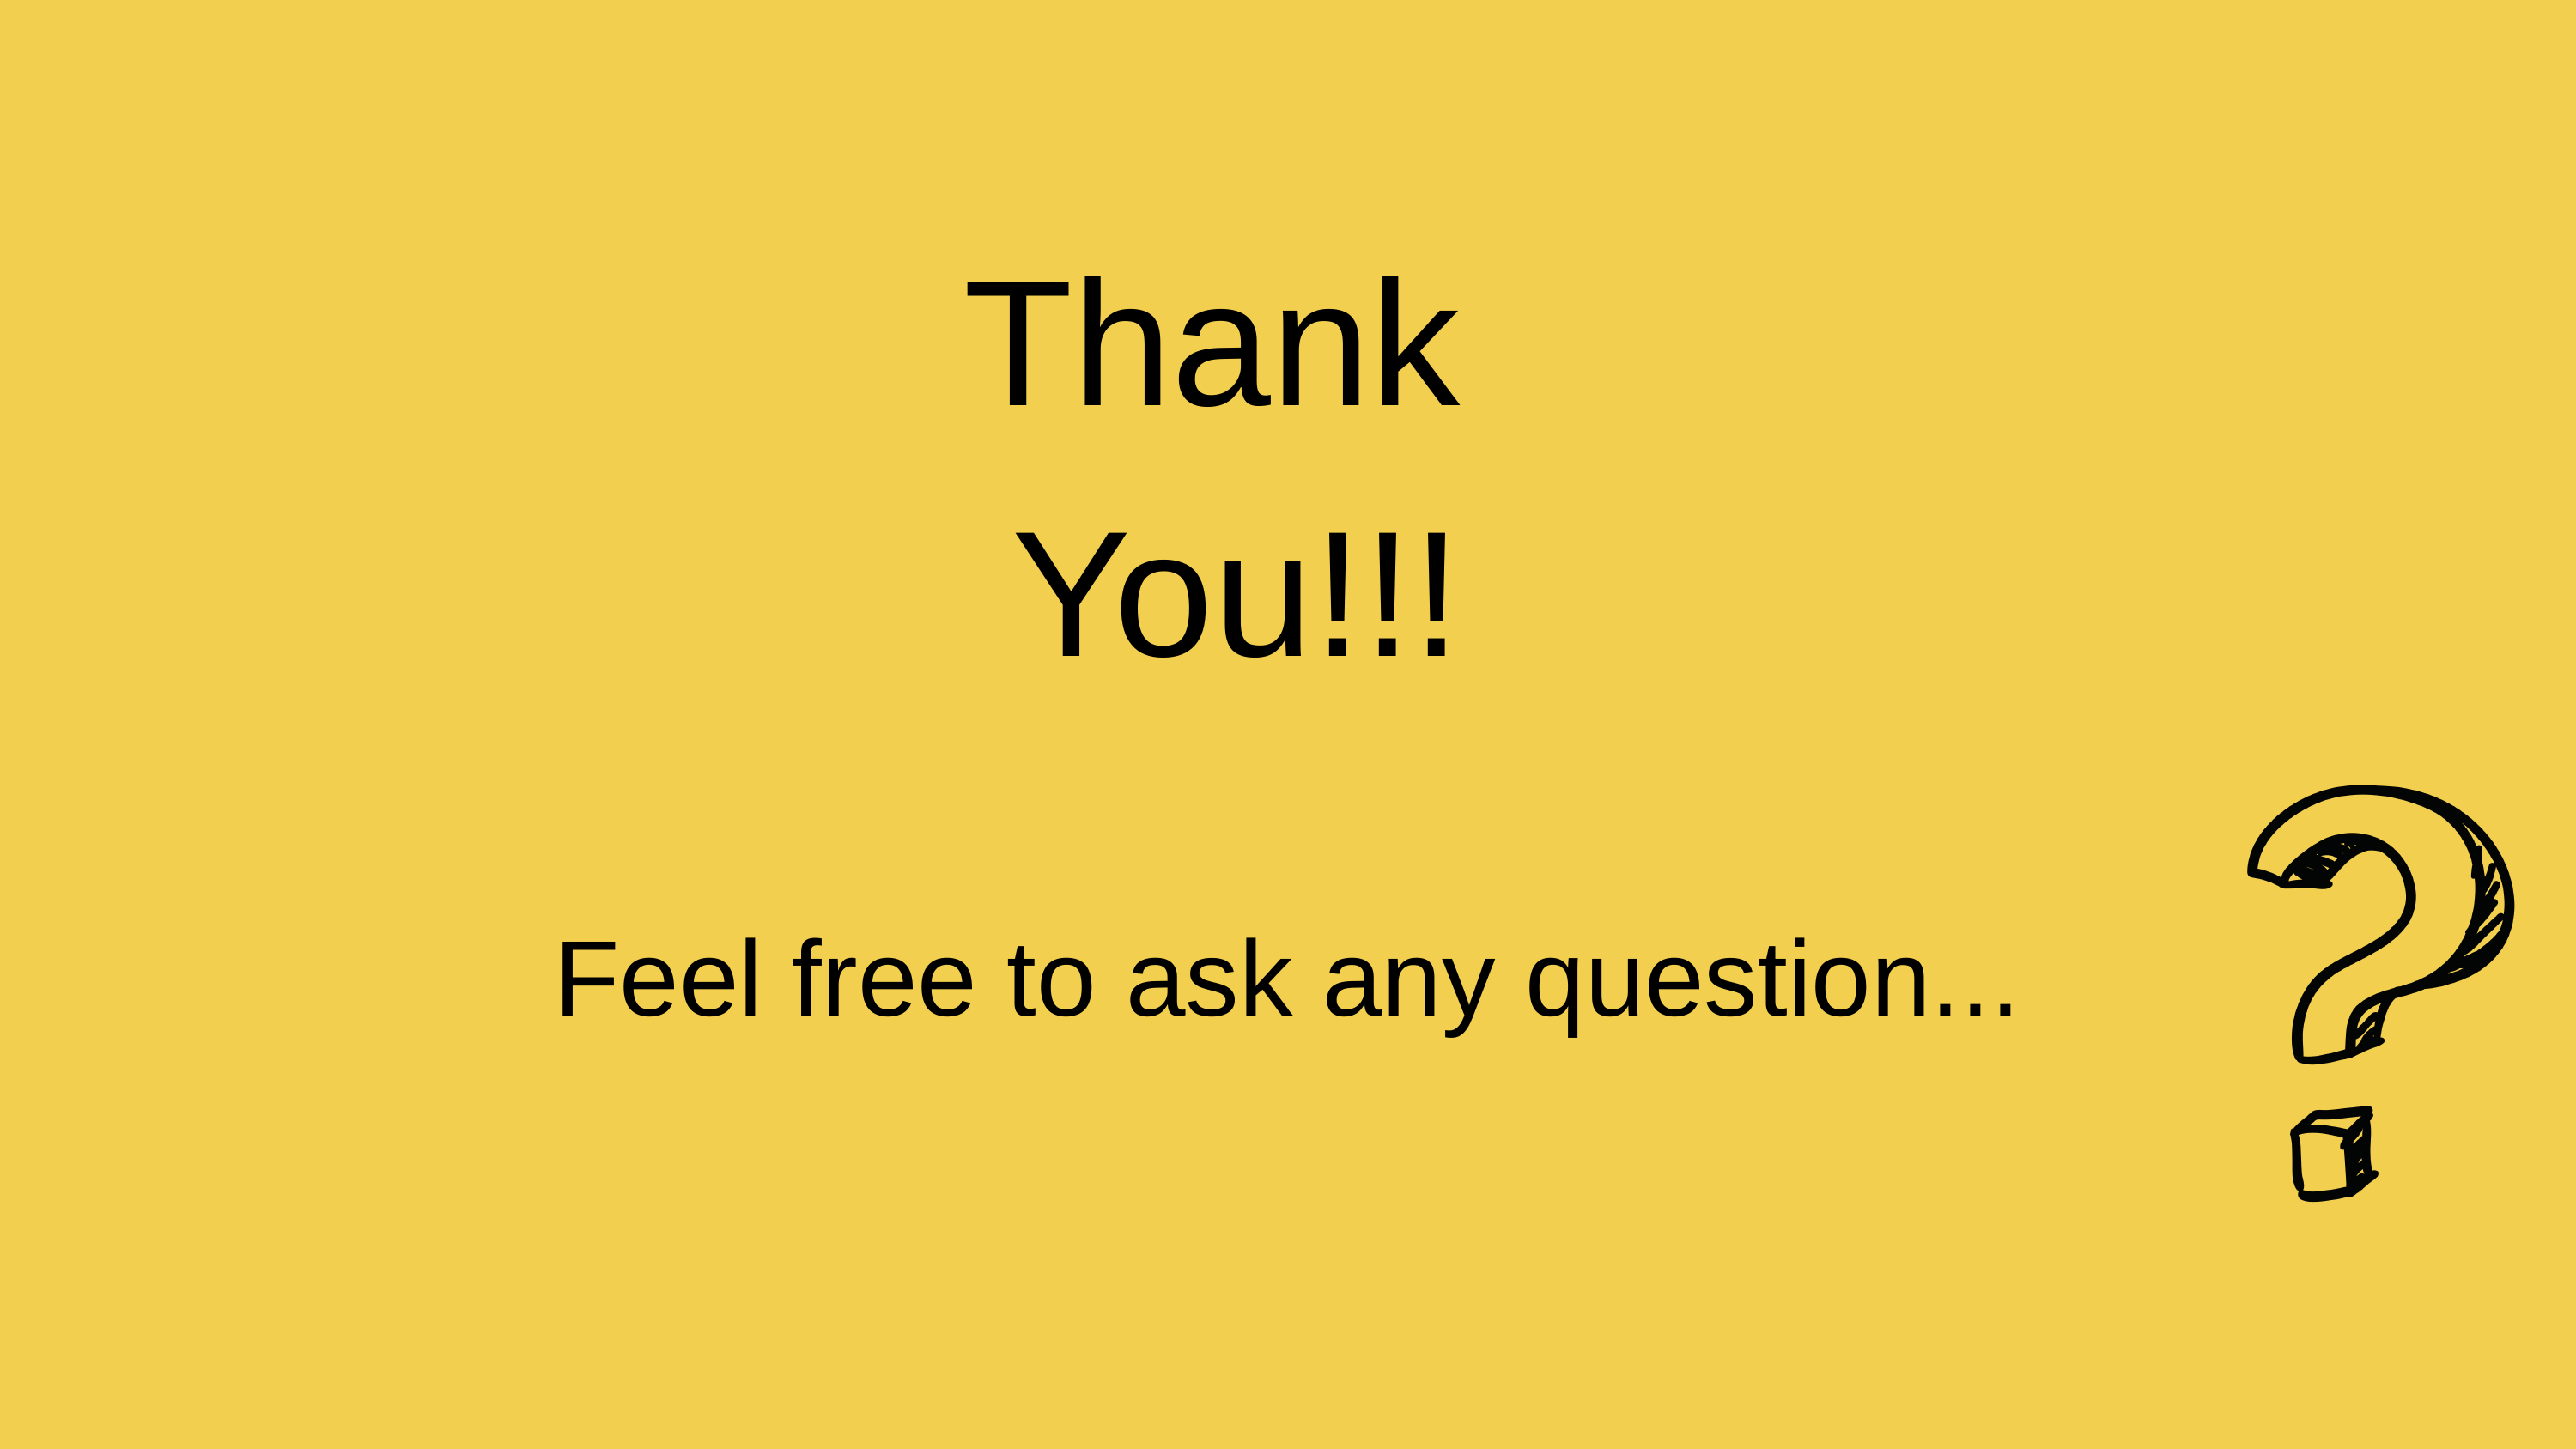

Thank
You!!!

Feel free to ask any question...